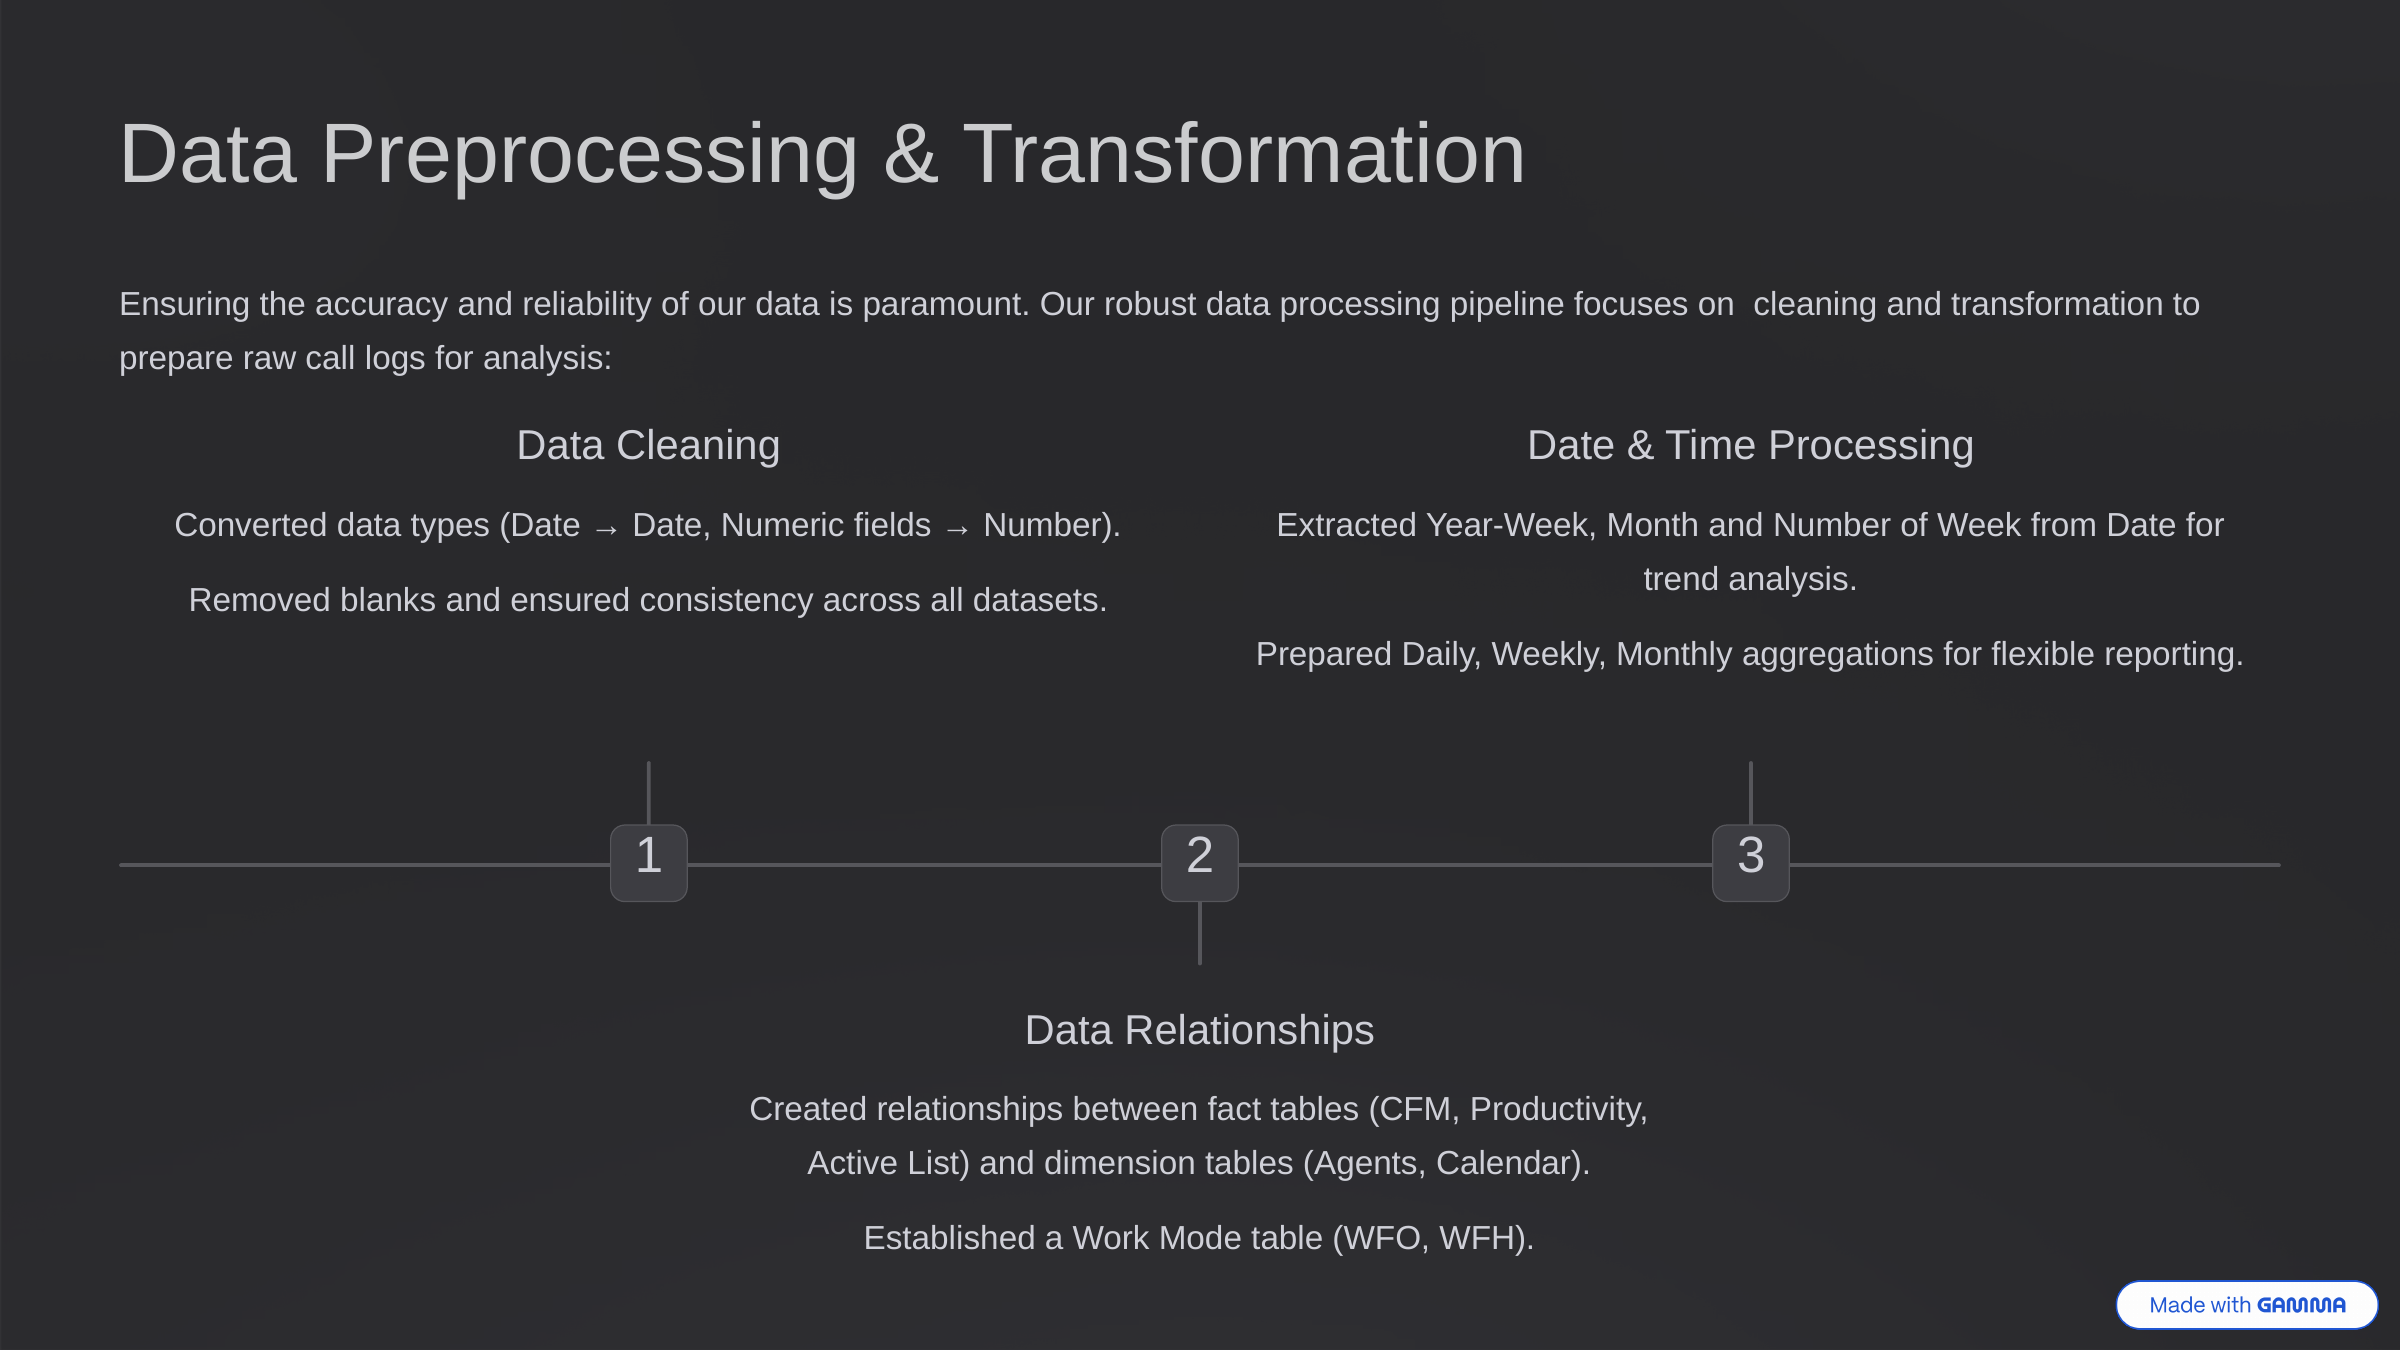

Data Preprocessing & Transformation
Ensuring the accuracy and reliability of our data is paramount. Our robust data processing pipeline focuses on  cleaning and transformation to prepare raw call logs for analysis:
Data Cleaning
Date & Time Processing
Converted data types (Date → Date, Numeric fields → Number).
Extracted Year-Week, Month and Number of Week from Date for trend analysis.
Removed blanks and ensured consistency across all datasets.
Prepared Daily, Weekly, Monthly aggregations for flexible reporting.

1
2
3

Data Relationships
Created relationships between fact tables (CFM, Productivity, Active List) and dimension tables (Agents, Calendar).
Established a Work Mode table (WFO, WFH).